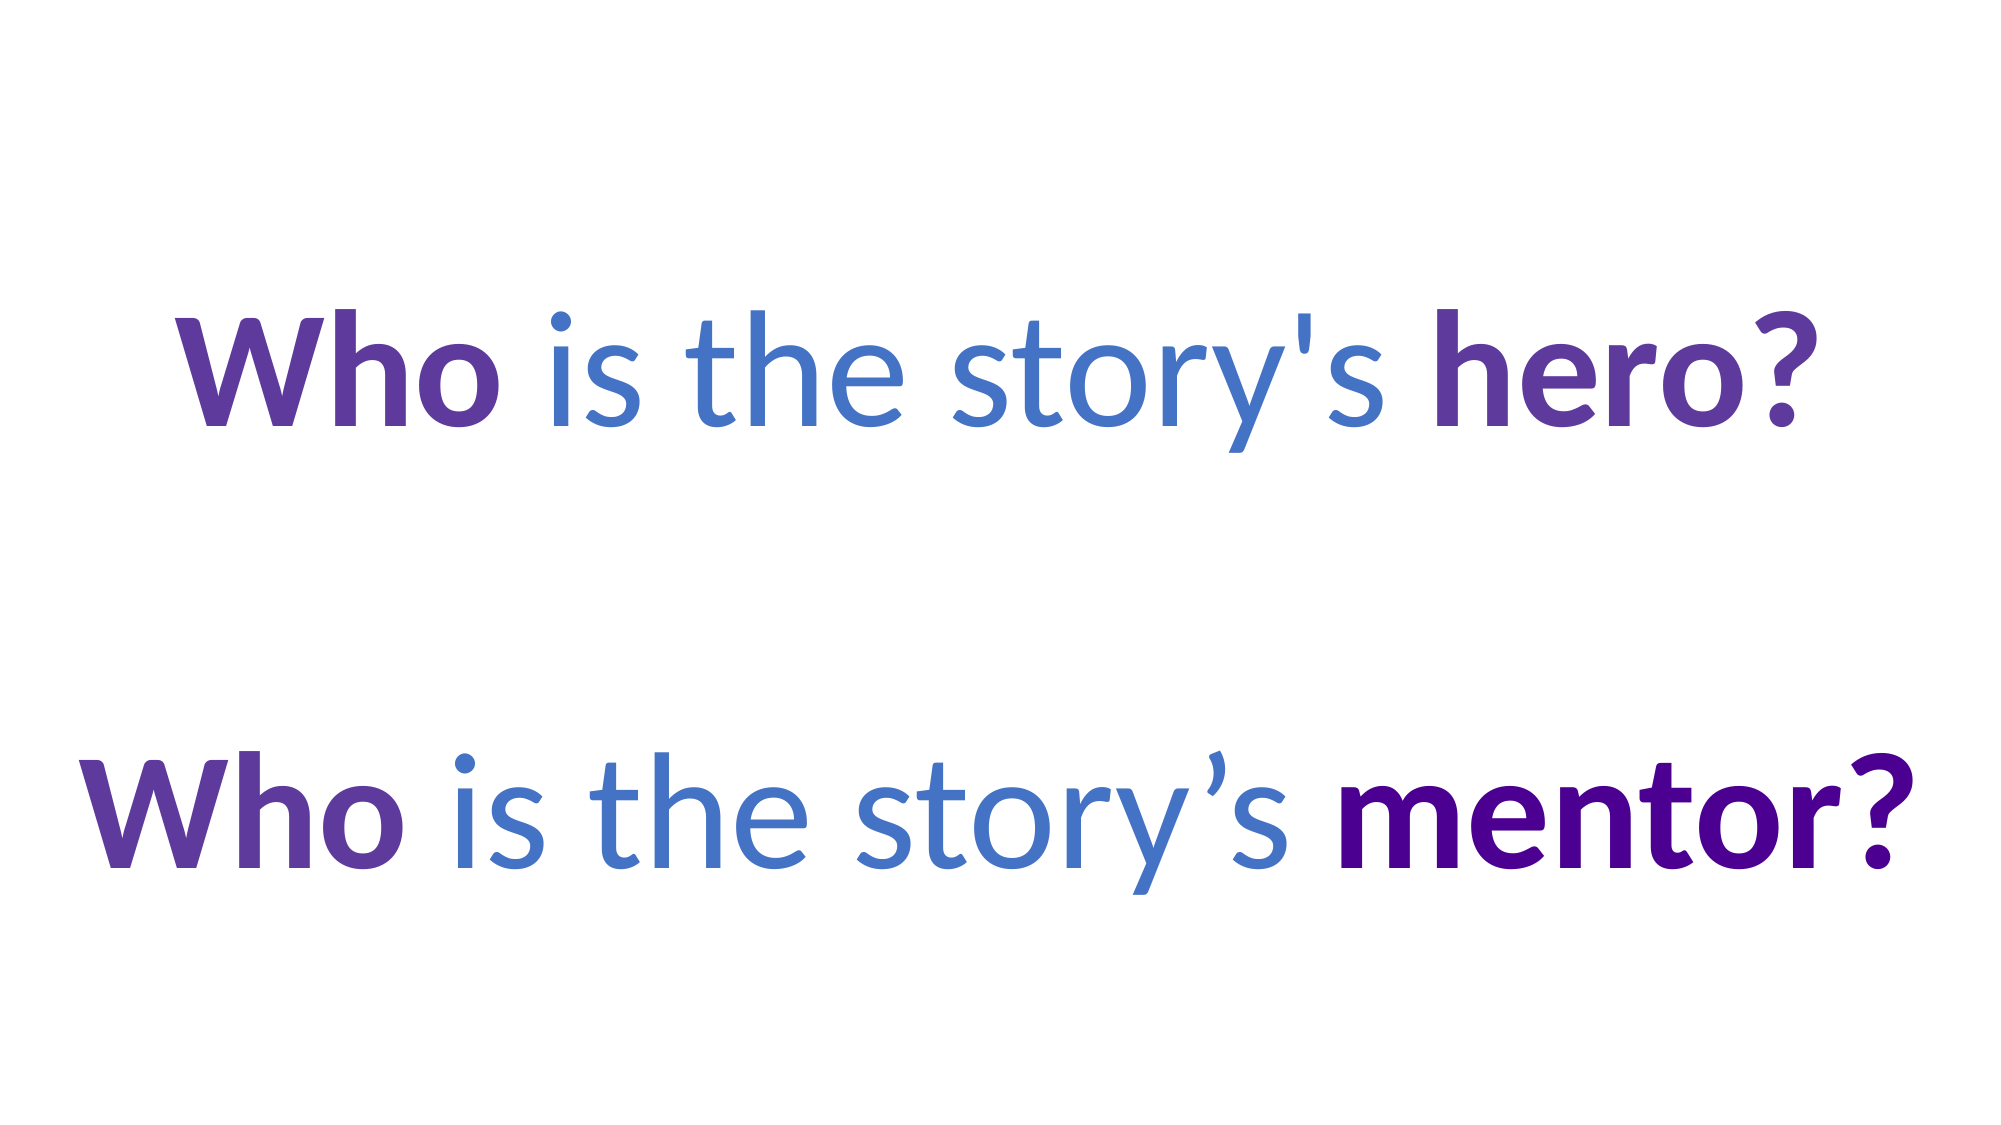

Who is the story's hero?
Who is the story’s mentor?